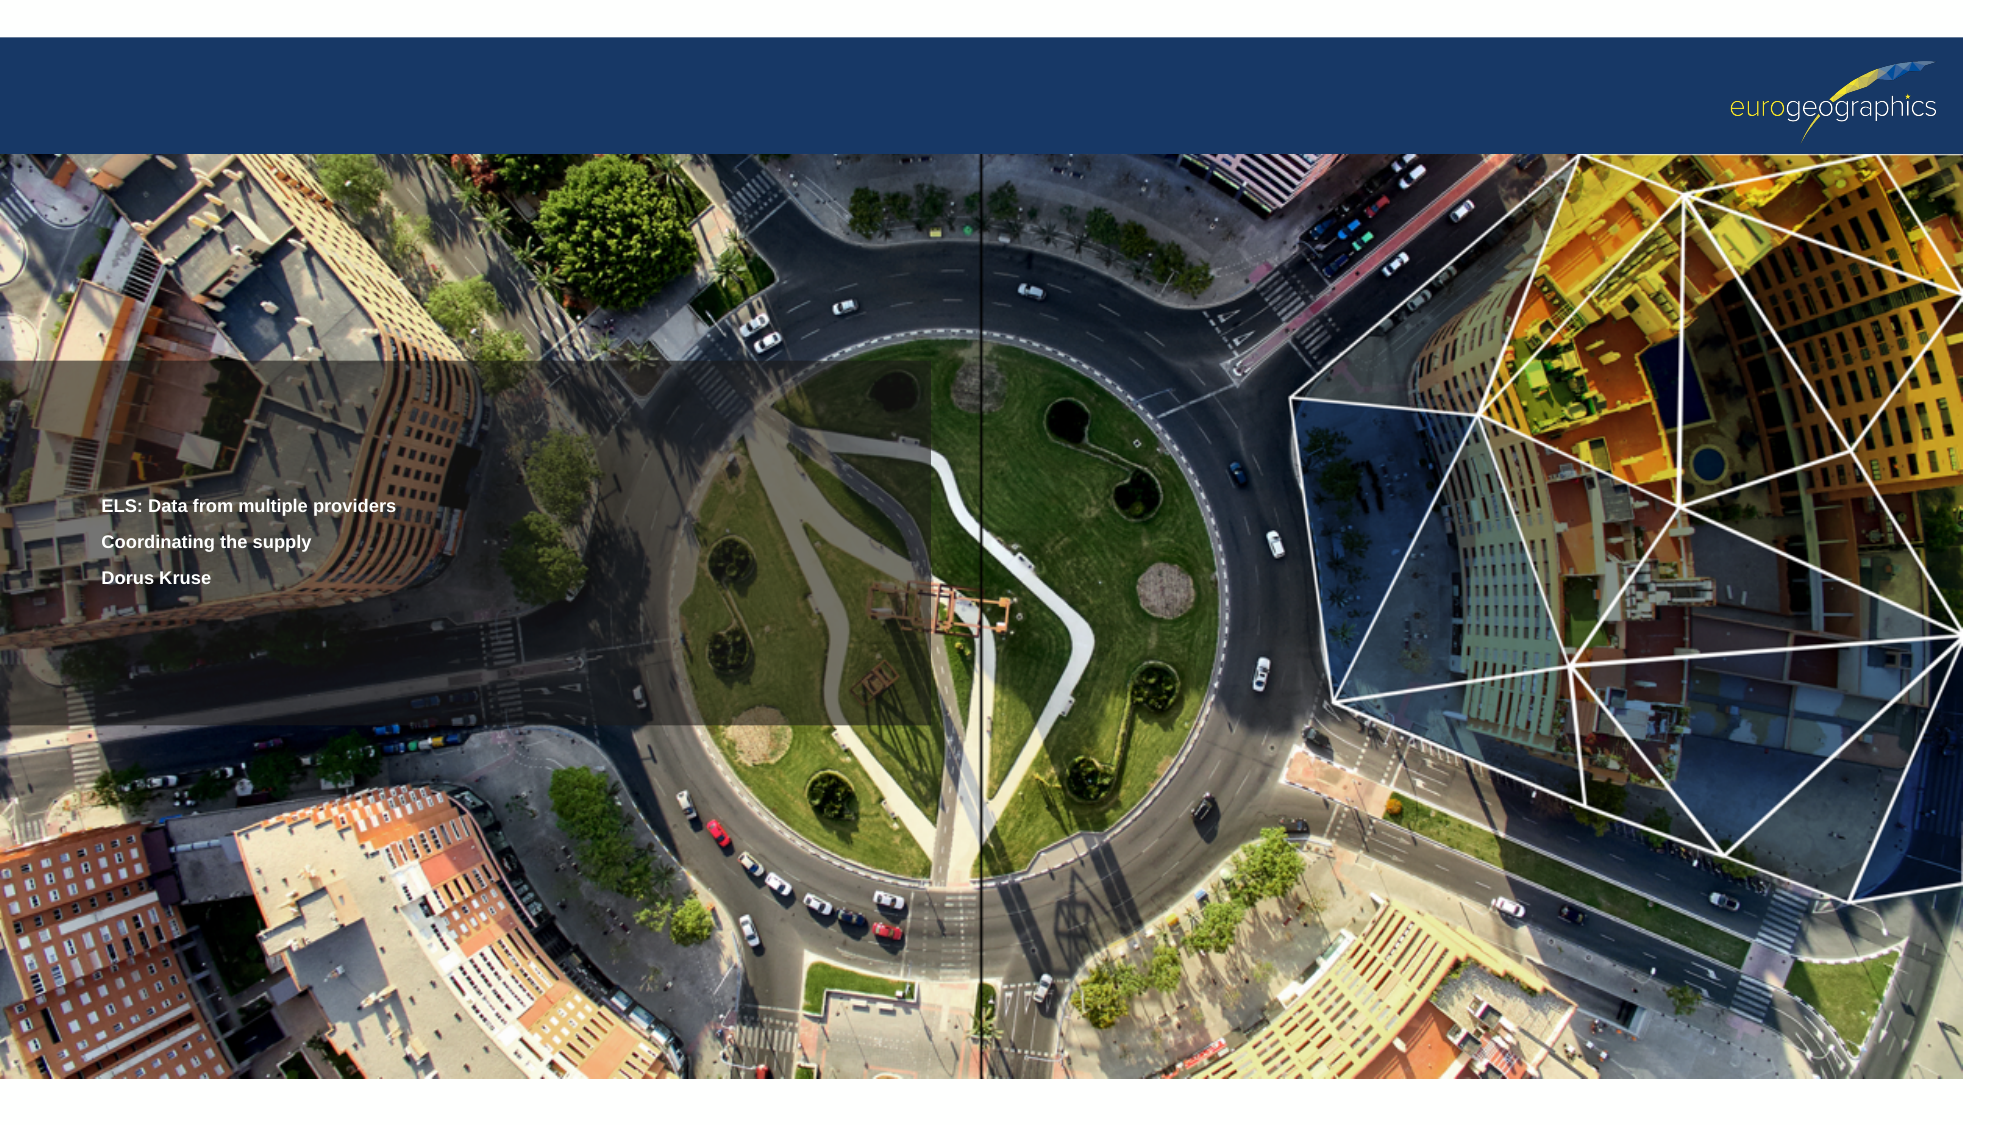

# ELS: Data from multiple providers Coordinating the supply Dorus Kruse